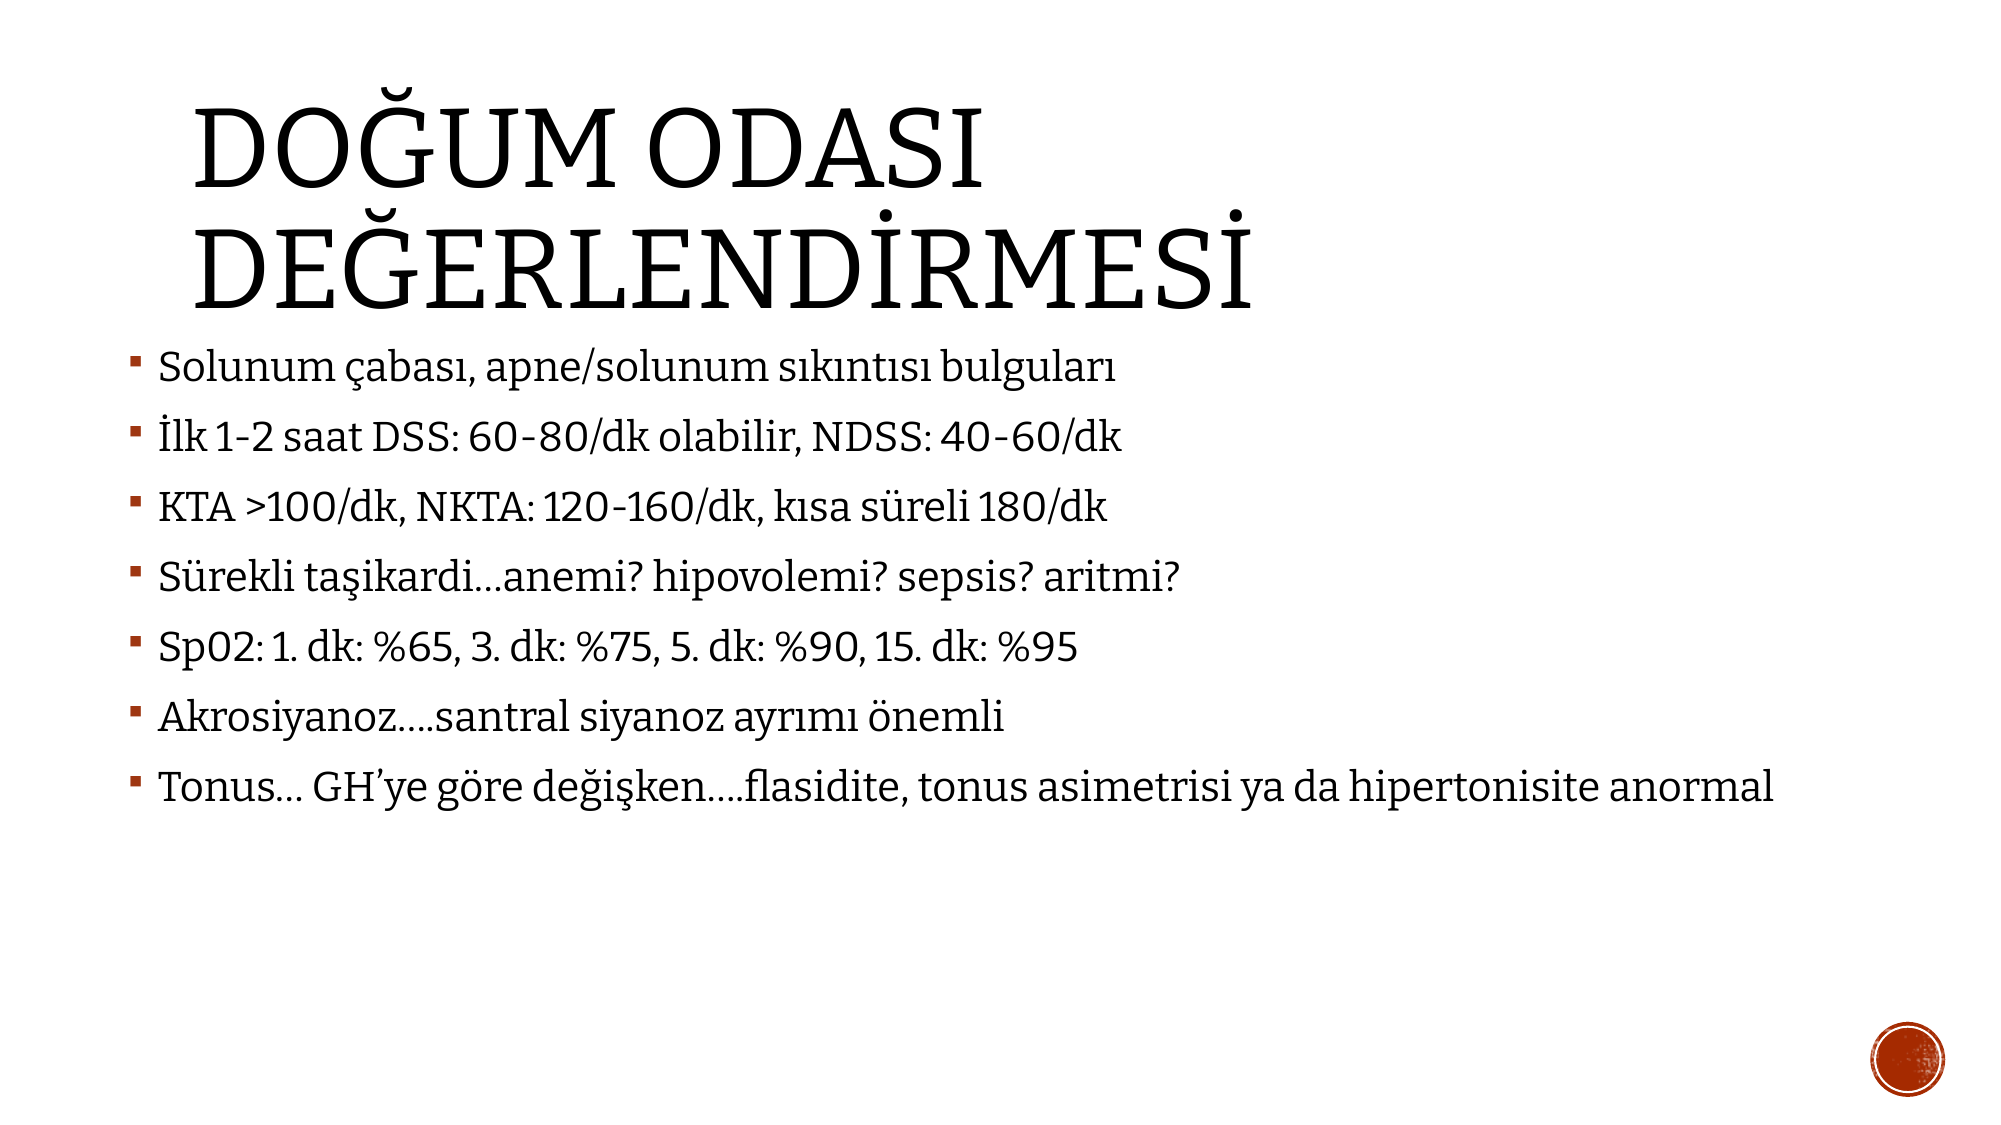

# DOĞUM ODASI DEĞERLENDİRMESİ
Solunum çabası, apne/solunum sıkıntısı bulguları
İlk 1-2 saat DSS: 60-80/dk olabilir, NDSS: 40-60/dk
KTA >100/dk, NKTA: 120-160/dk, kısa süreli 180/dk
Sürekli taşikardi…anemi? hipovolemi? sepsis? aritmi?
Sp02: 1. dk: %65, 3. dk: %75, 5. dk: %90, 15. dk: %95
Akrosiyanoz….santral siyanoz ayrımı önemli
Tonus… GH’ye göre değişken….flasidite, tonus asimetrisi ya da hipertonisite anormal